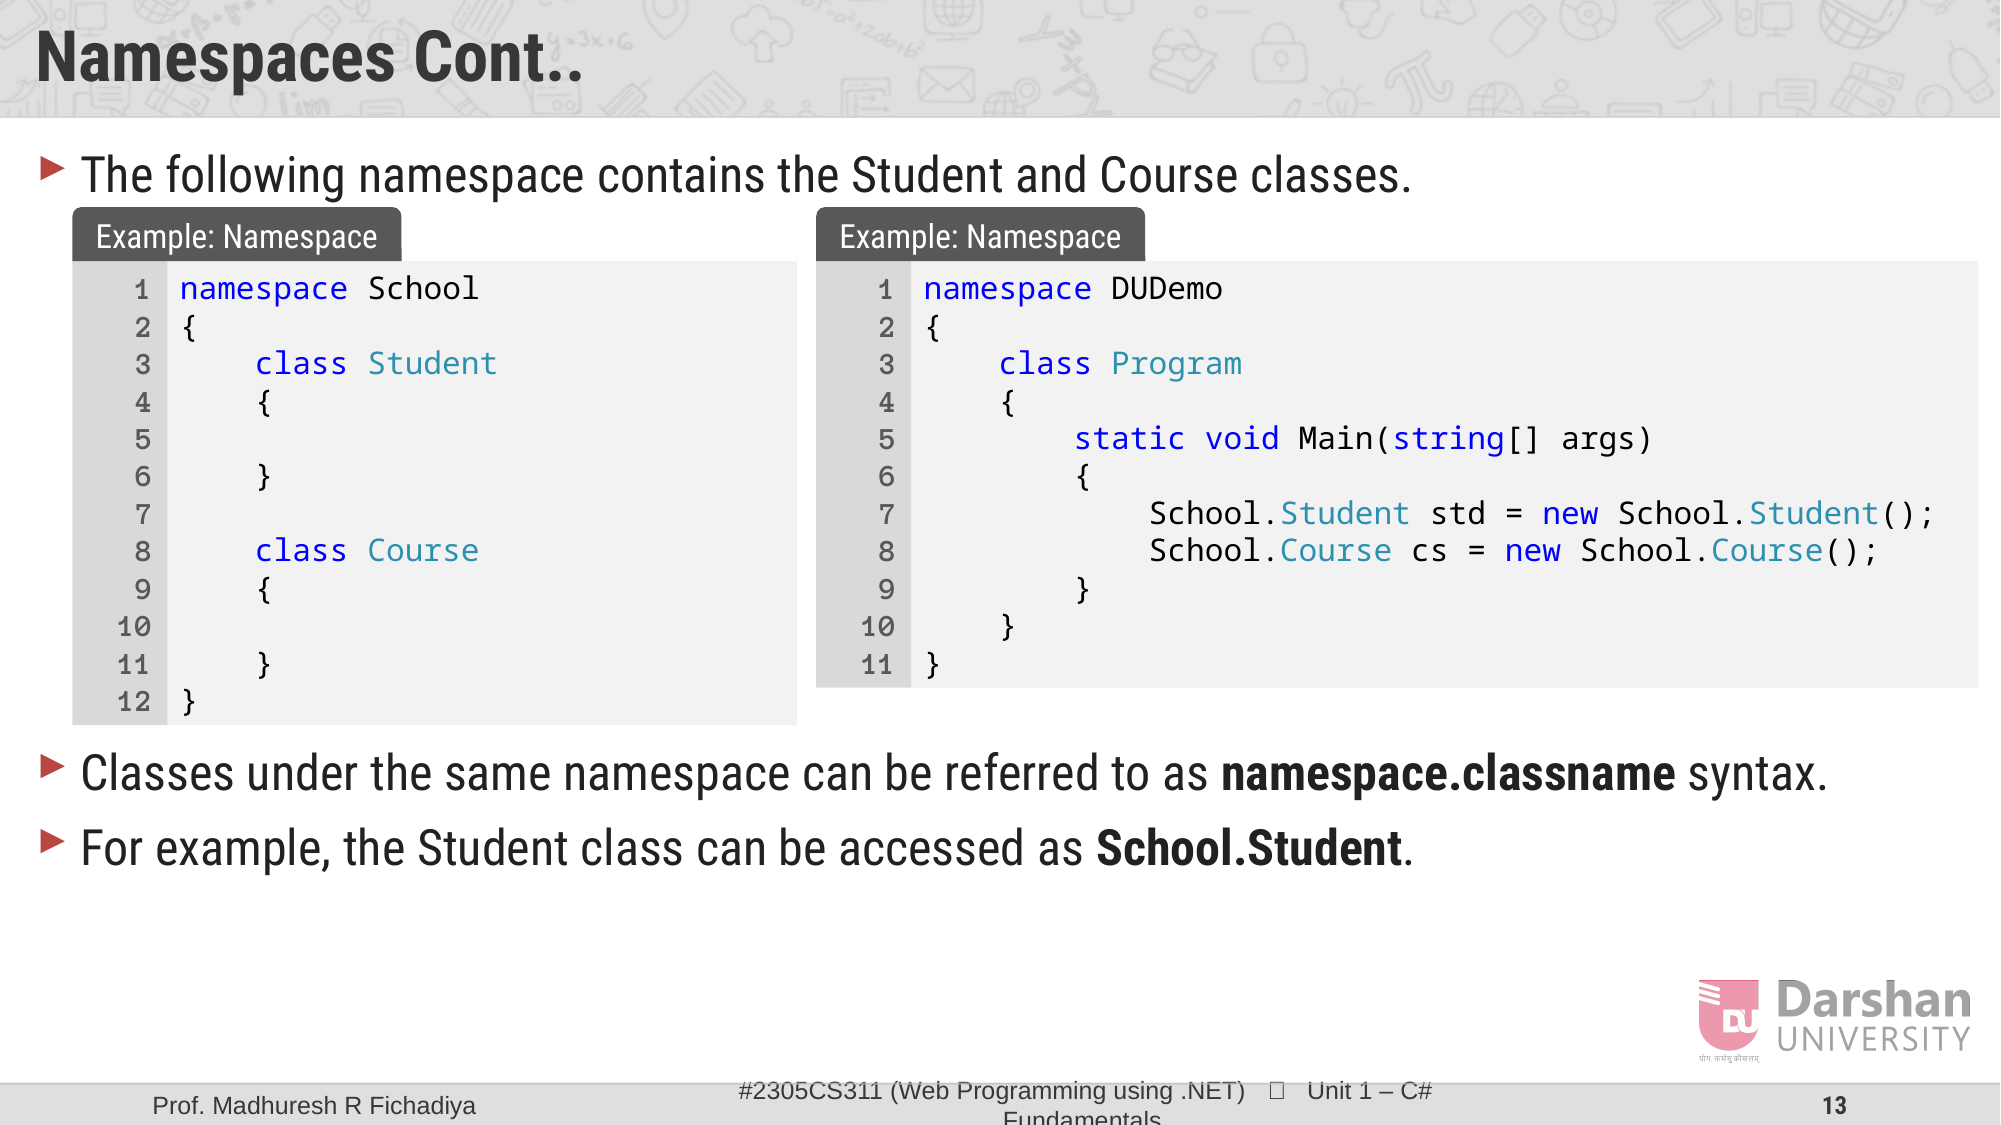

# Namespaces Cont..
The following namespace contains the Student and Course classes.

Classes under the same namespace can be referred to as namespace.classname syntax.
For example, the Student class can be accessed as School.Student.
Example: Namespace
Example: Namespace
1
2
3
4
5
6
7
8
9
10
11
12
namespace School
{
    class Student
    {

    }

    class Course
    {

    }
}
1
2
3
4
5
6
7
8
9
10
11
namespace DUDemo
{
    class Program
    {
        static void Main(string[] args)
        {
            School.Student std = new School.Student();
            School.Course cs = new School.Course();
        }
    }
}